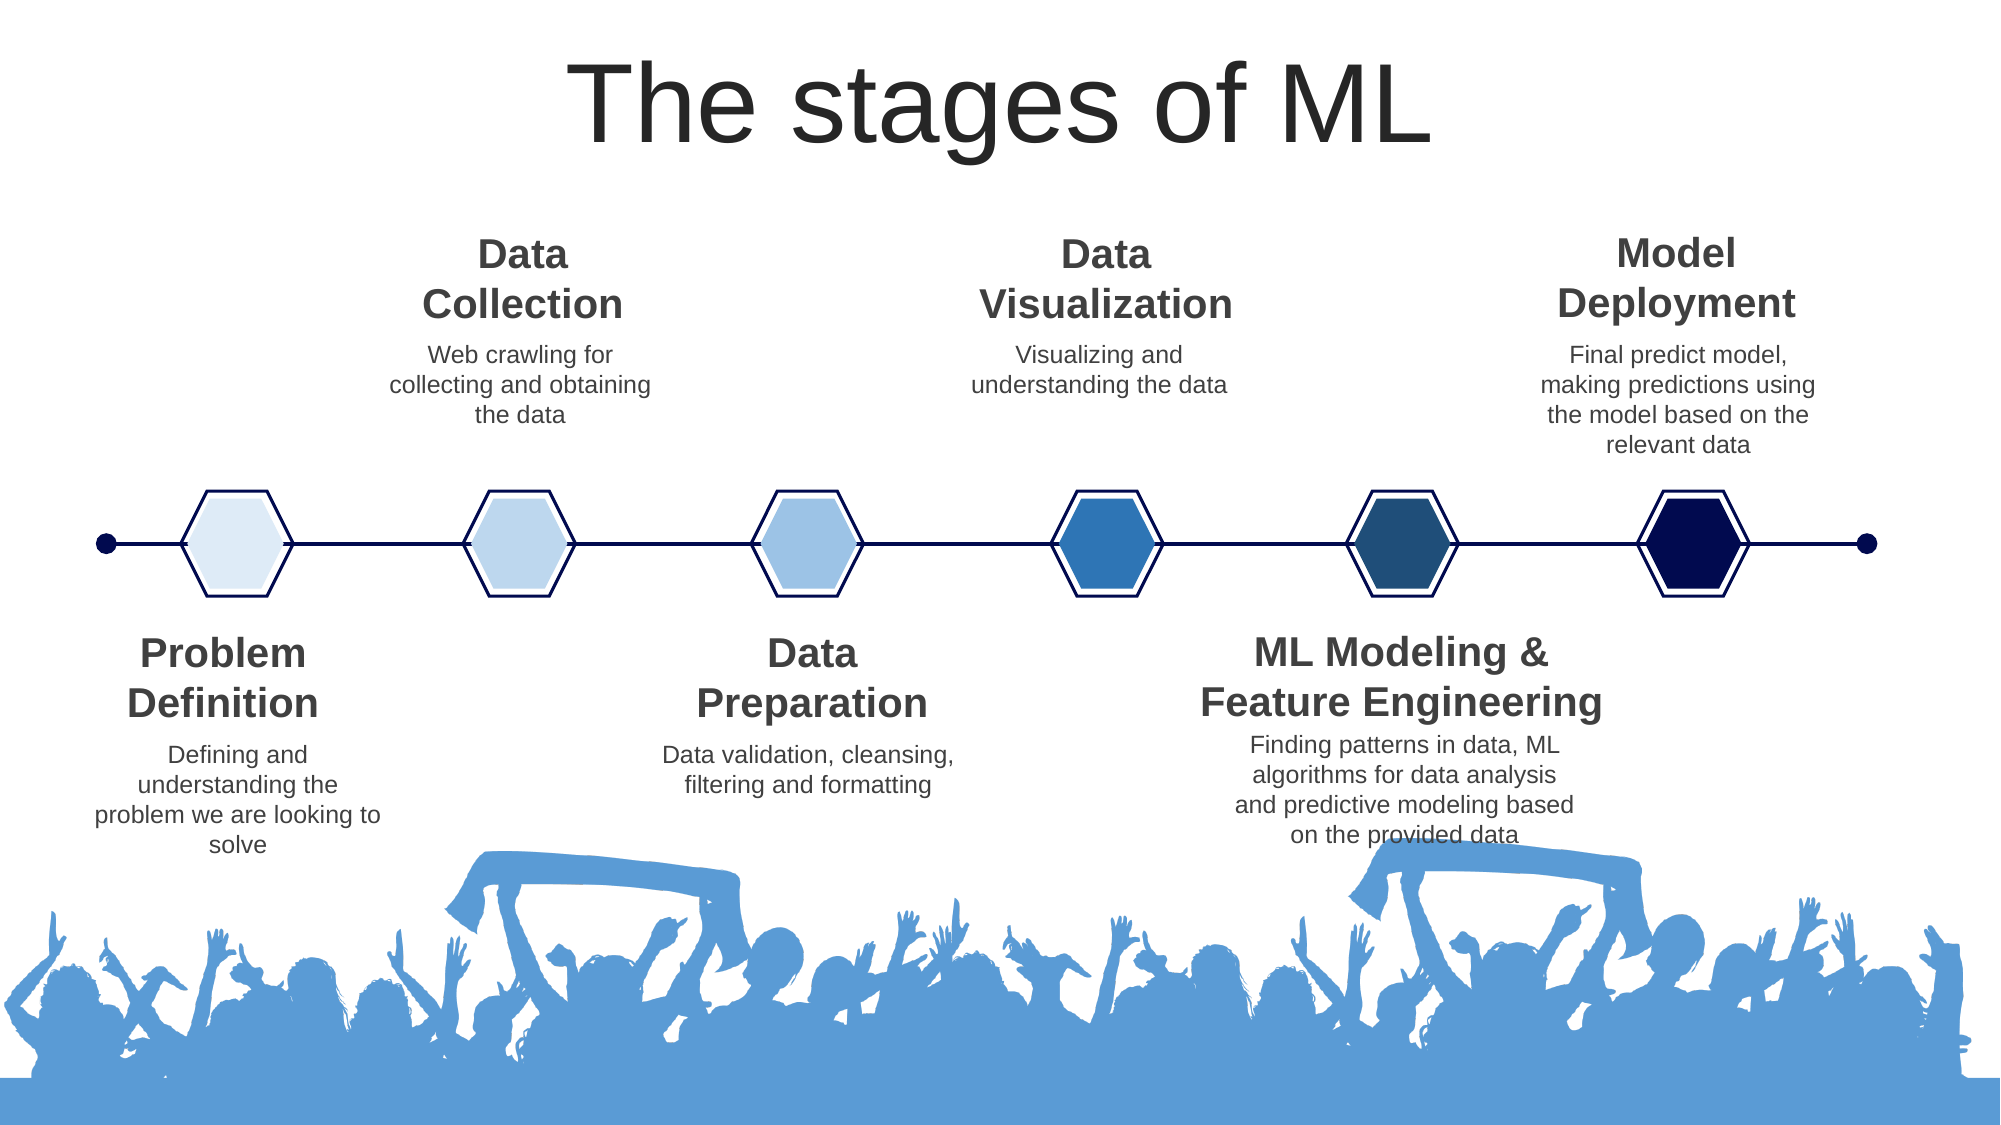

The stages of ML
Model Deployment
Data Collection
Data Visualization
Final predict model,
making predictions using the model based on the relevant data
Web crawling for collecting and obtaining the data
Visualizing and understanding the data

ML Modeling & Feature Engineering
Problem Definition
Data Preparation
Finding patterns in data, ML algorithms for data analysis and predictive modeling based on the provided data
Defining and understanding the problem we are looking to solve
Data validation, cleansing, filtering and formatting